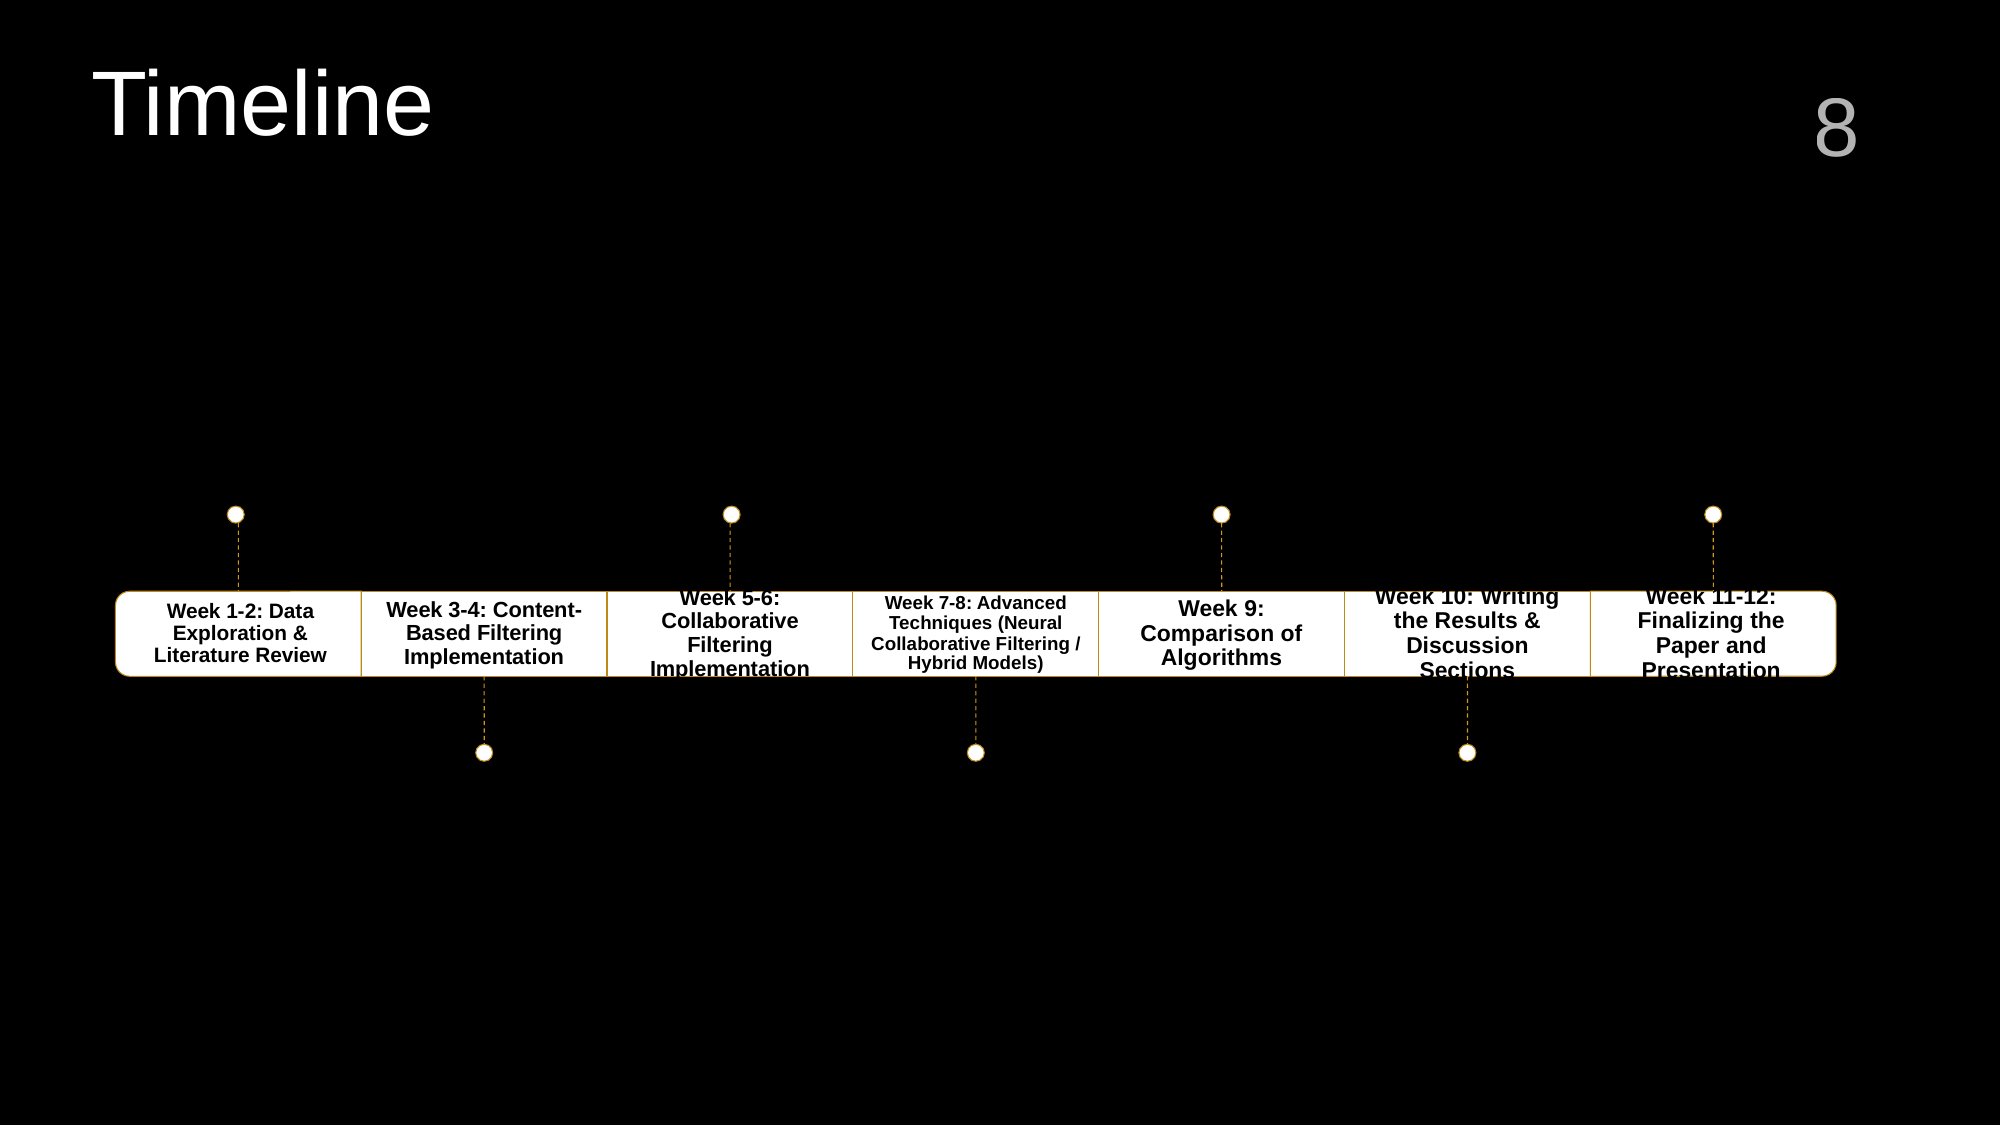

# Timeline
8
Week 1-2: Data Exploration & Literature Review
Download the dataset and perform Exploratory Data Analysis (EDA).
Handle missing values, normalize the data, and prepare it for modeling.
Review research papers on recommendation systems and include key literature in your paper.
Week 3-4: Content-Based Filtering Implementation
Implement Content-Based Filtering using techniques like TF-IDF and Cosine Similarity based on movie metadata (genres, tags, etc.).
Evaluate performance based on user preferences and metrics like Precision, Recall, and F1-Score.
Document findings in the paper, focusing on the strengths and limitations of content-based approaches.
Week 5-6: Collaborative Filtering Implementation
Implement User-Based and Item-Based Collaborative Filtering using KNN and Matrix Factorization (SVD).
Focus on algorithms available in Surprise or custom implementations.
Compare results using evaluation metrics like RMSE, MAE.
Document findings for both techniques in the research paper.
Week 7-8: Advanced Techniques (Neural Collaborative Filtering / Hybrid Models)
Implement Neural Collaborative Filtering using deep learning frameworks (optional but beneficial for comparison).
Experiment with Hybrid Approaches, combining both content-based and collaborative filtering techniques.
Measure performance and scalability across all approaches.
Begin writing the methodology section of the research paper.
Week 9: Comparison of Algorithms
Compare all implemented algorithms using metrics like RMSE, Precision@K, Recall@K, user satisfaction simulations, and scalability.
Visualize the comparison (e.g., bar plots, tables) for inclusion in the paper.
Discuss the trade-offs (accuracy vs. scalability, cold-start problems) in the paper.
Week 10: Writing the Results & Discussion Sections
Write the Results and Discussion sections of the paper, presenting the findings of the algorithm comparisons.
Discuss the implications of the results for the business use case (e.g., best algorithm for a production environment).
Week 11-12: Finalizing the Paper and Presentation
Revise and finalize all sections of the paper (introduction, literature review, methodology, results, discussion, conclusion).
Prepare a presentation or report summarizing your findings, highlighting the business benefits.